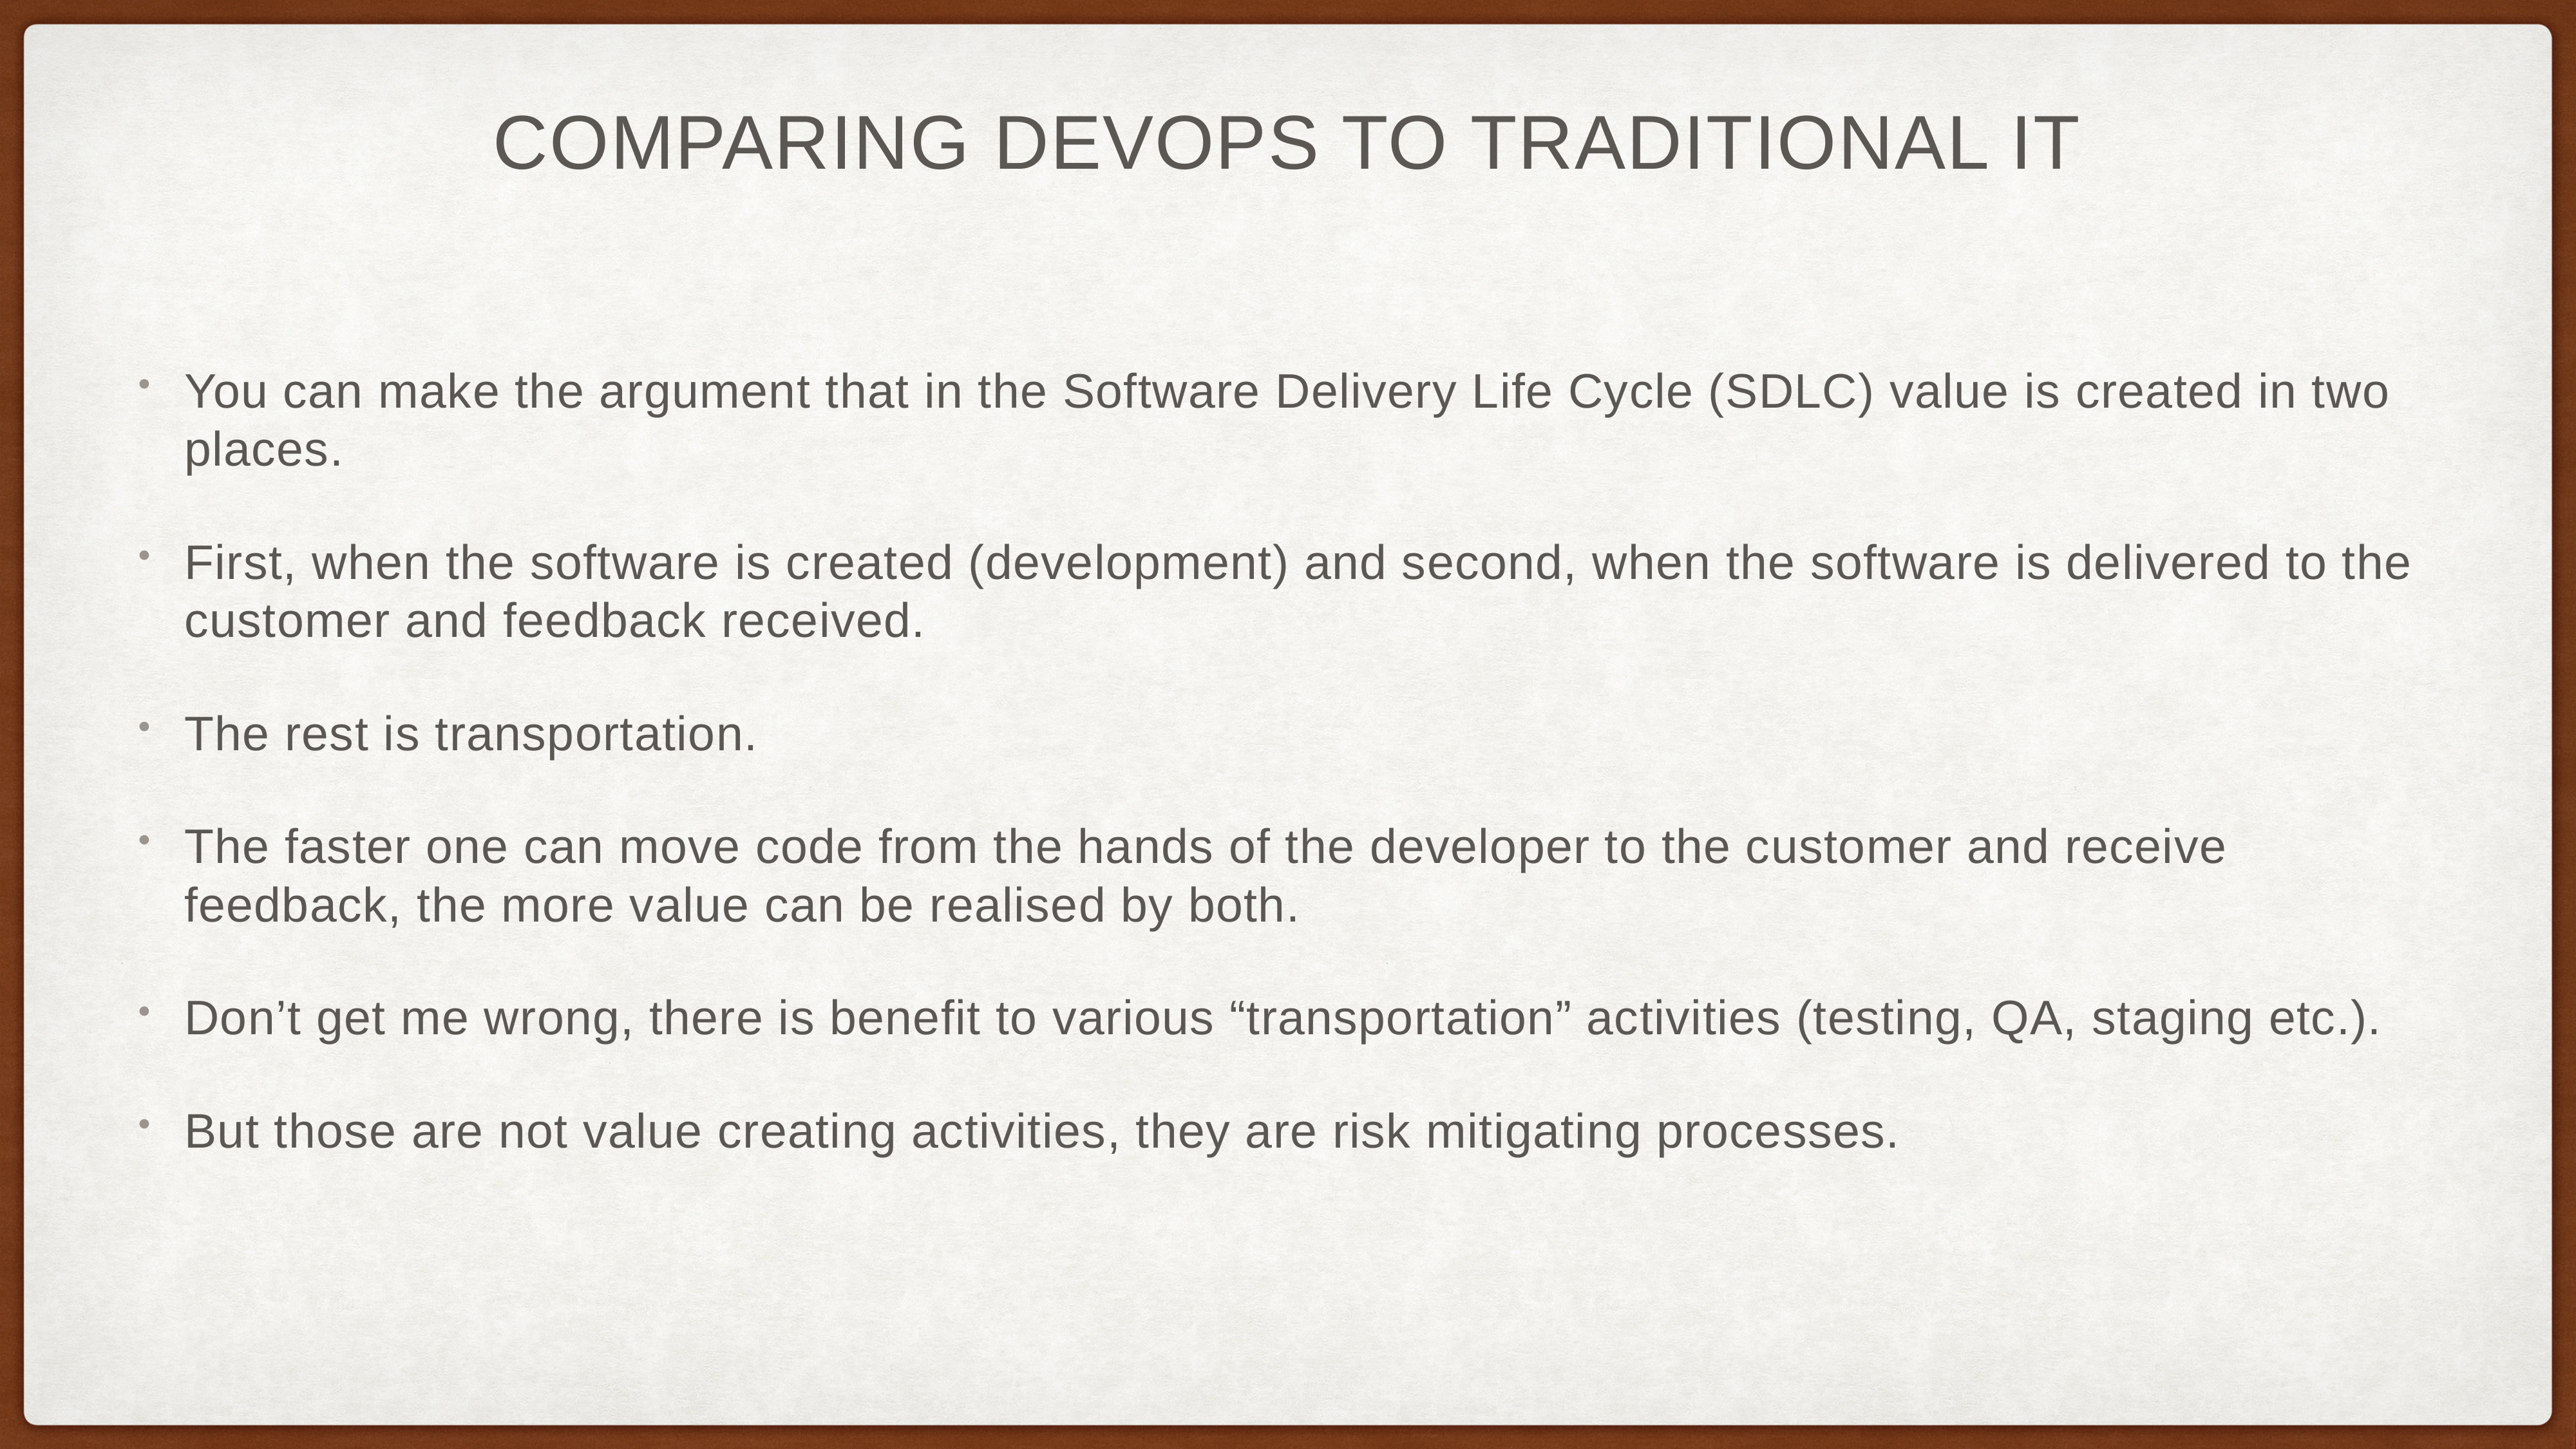

# Comparing DevOps to traditional IT
You can make the argument that in the Software Delivery Life Cycle (SDLC) value is created in two places.
First, when the software is created (development) and second, when the software is delivered to the customer and feedback received.
The rest is transportation.
The faster one can move code from the hands of the developer to the customer and receive feedback, the more value can be realised by both.
Don’t get me wrong, there is benefit to various “transportation” activities (testing, QA, staging etc.).
But those are not value creating activities, they are risk mitigating processes.